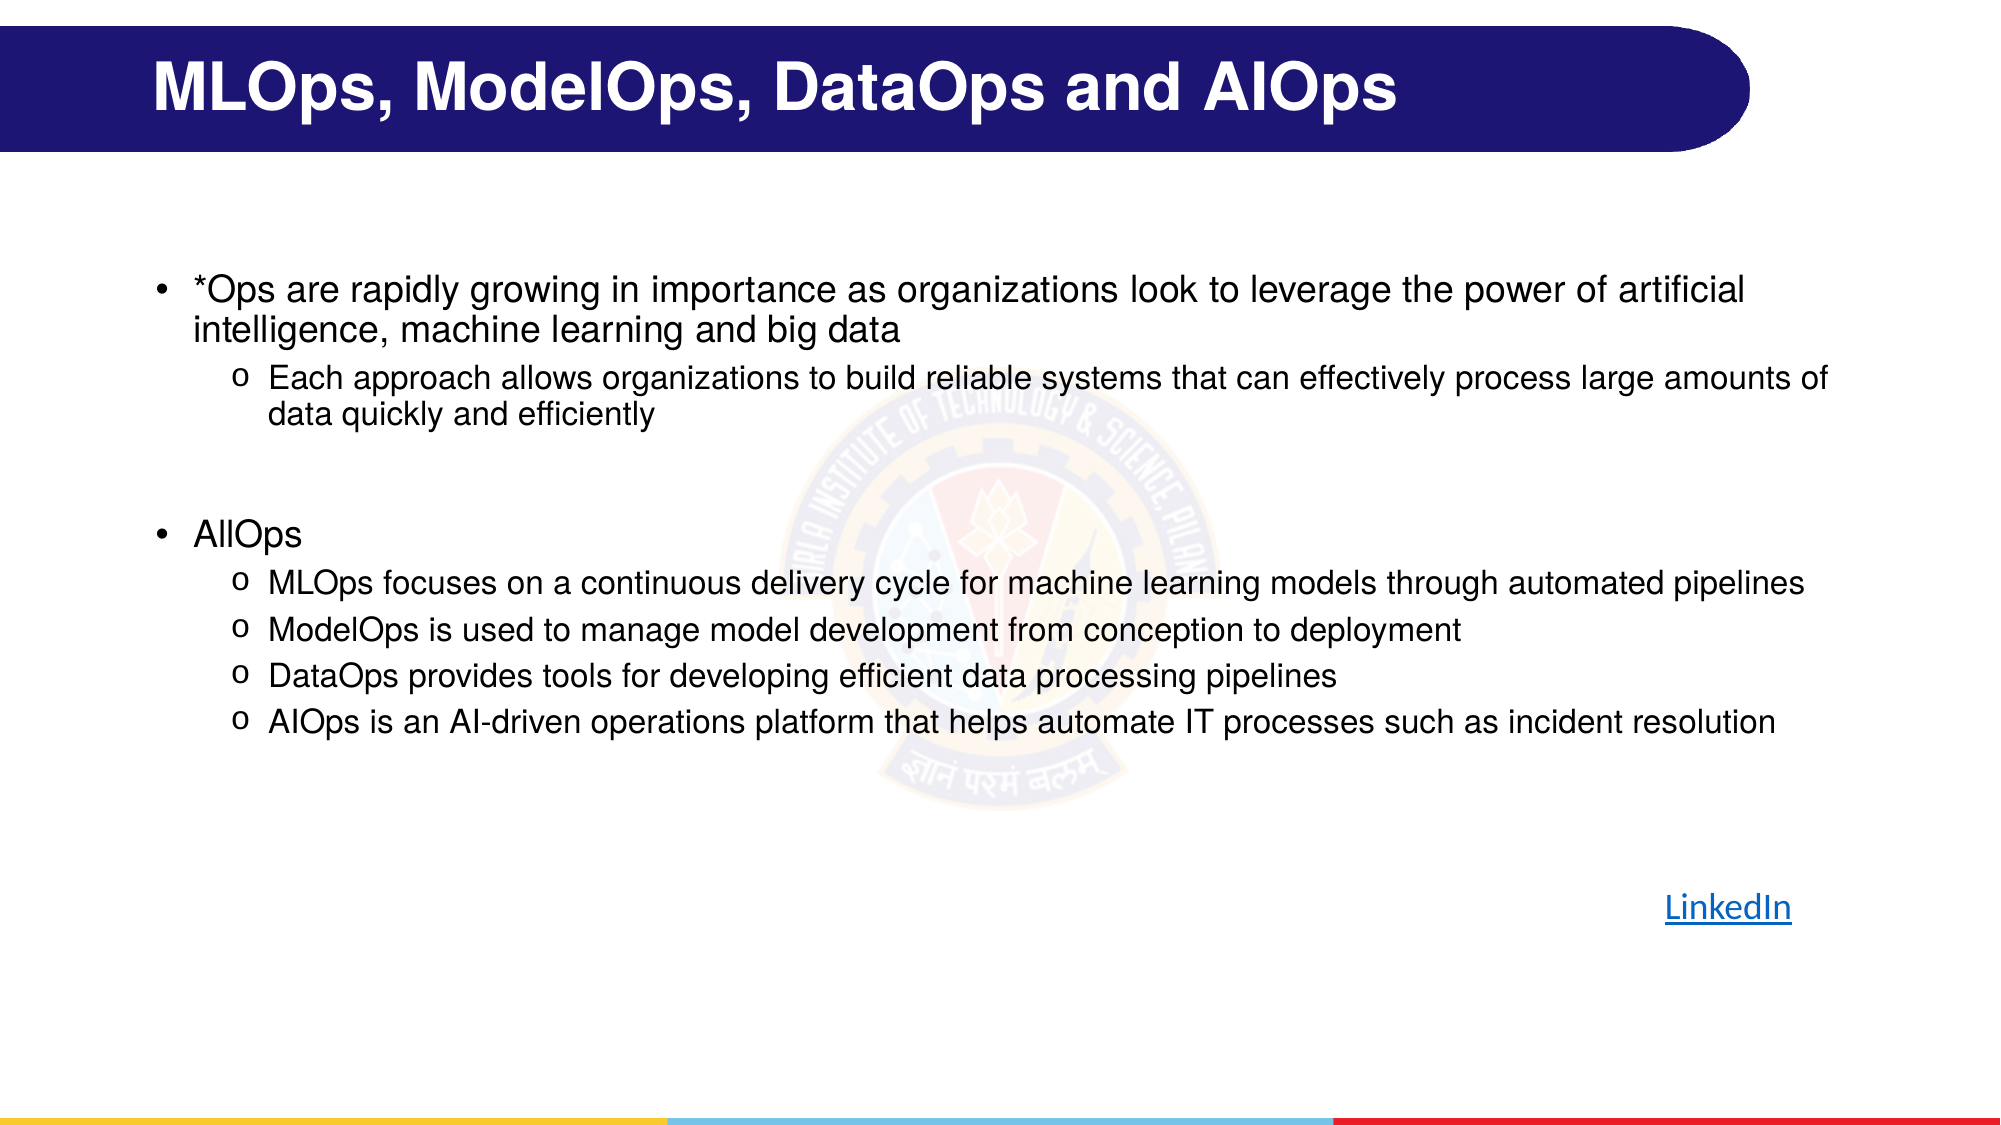

# MLOps, ModelOps, DataOps and AIOps

*Ops are rapidly growing in importance as organizations look to leverage the power of artificial intelligence, machine learning and big data
Each approach allows organizations to build reliable systems that can effectively process large amounts of data quickly and efficiently

AllOps
MLOps focuses on a continuous delivery cycle for machine learning models through automated pipelines
ModelOps is used to manage model development from conception to deployment
DataOps provides tools for developing efficient data processing pipelines
AIOps is an AI-driven operations platform that helps automate IT processes such as incident resolution
LinkedIn